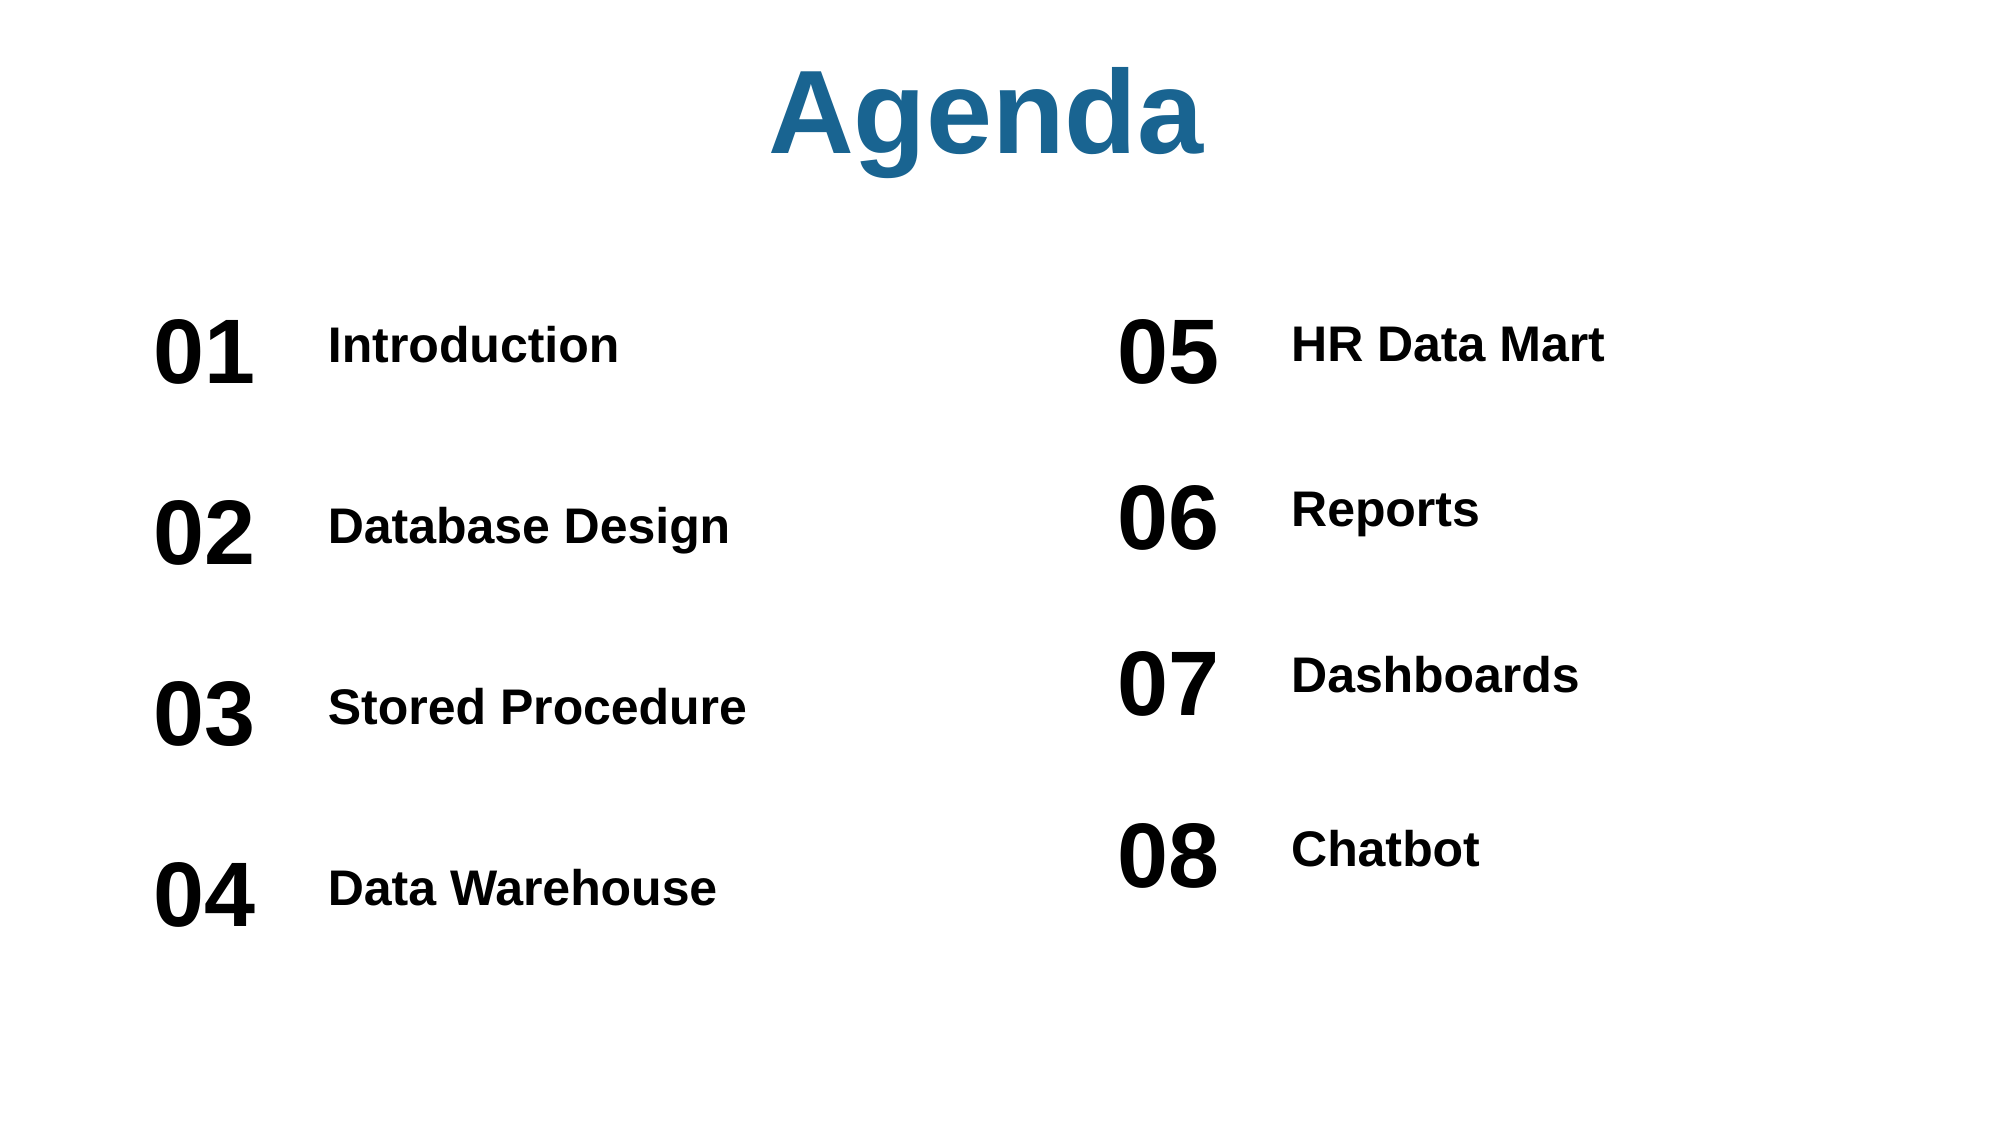

Agenda
01
Introduction
Get a modern PowerPoint  Presentation that is beautifully designed.
05
HR Data Mart

Get a modern PowerPoint  Presentation that is beautifully designed.
06
Reports
Get a modern PowerPoint  Presentation that is beautifully designed.
02
Database Design
Get a modern PowerPoint  Presentation that is beautifully designed.
07
Dashboards
Get a modern PowerPoint  Presentation that is beautifully designed.
03
Stored Procedure
Get a modern PowerPoint  Presentation that is beautifully designed.
08
Chatbot
Get a modern PowerPoint  Presentation that is beautifully designed.
04
Data Warehouse
Get a modern PowerPoint  Presentation that is beautifully designed.